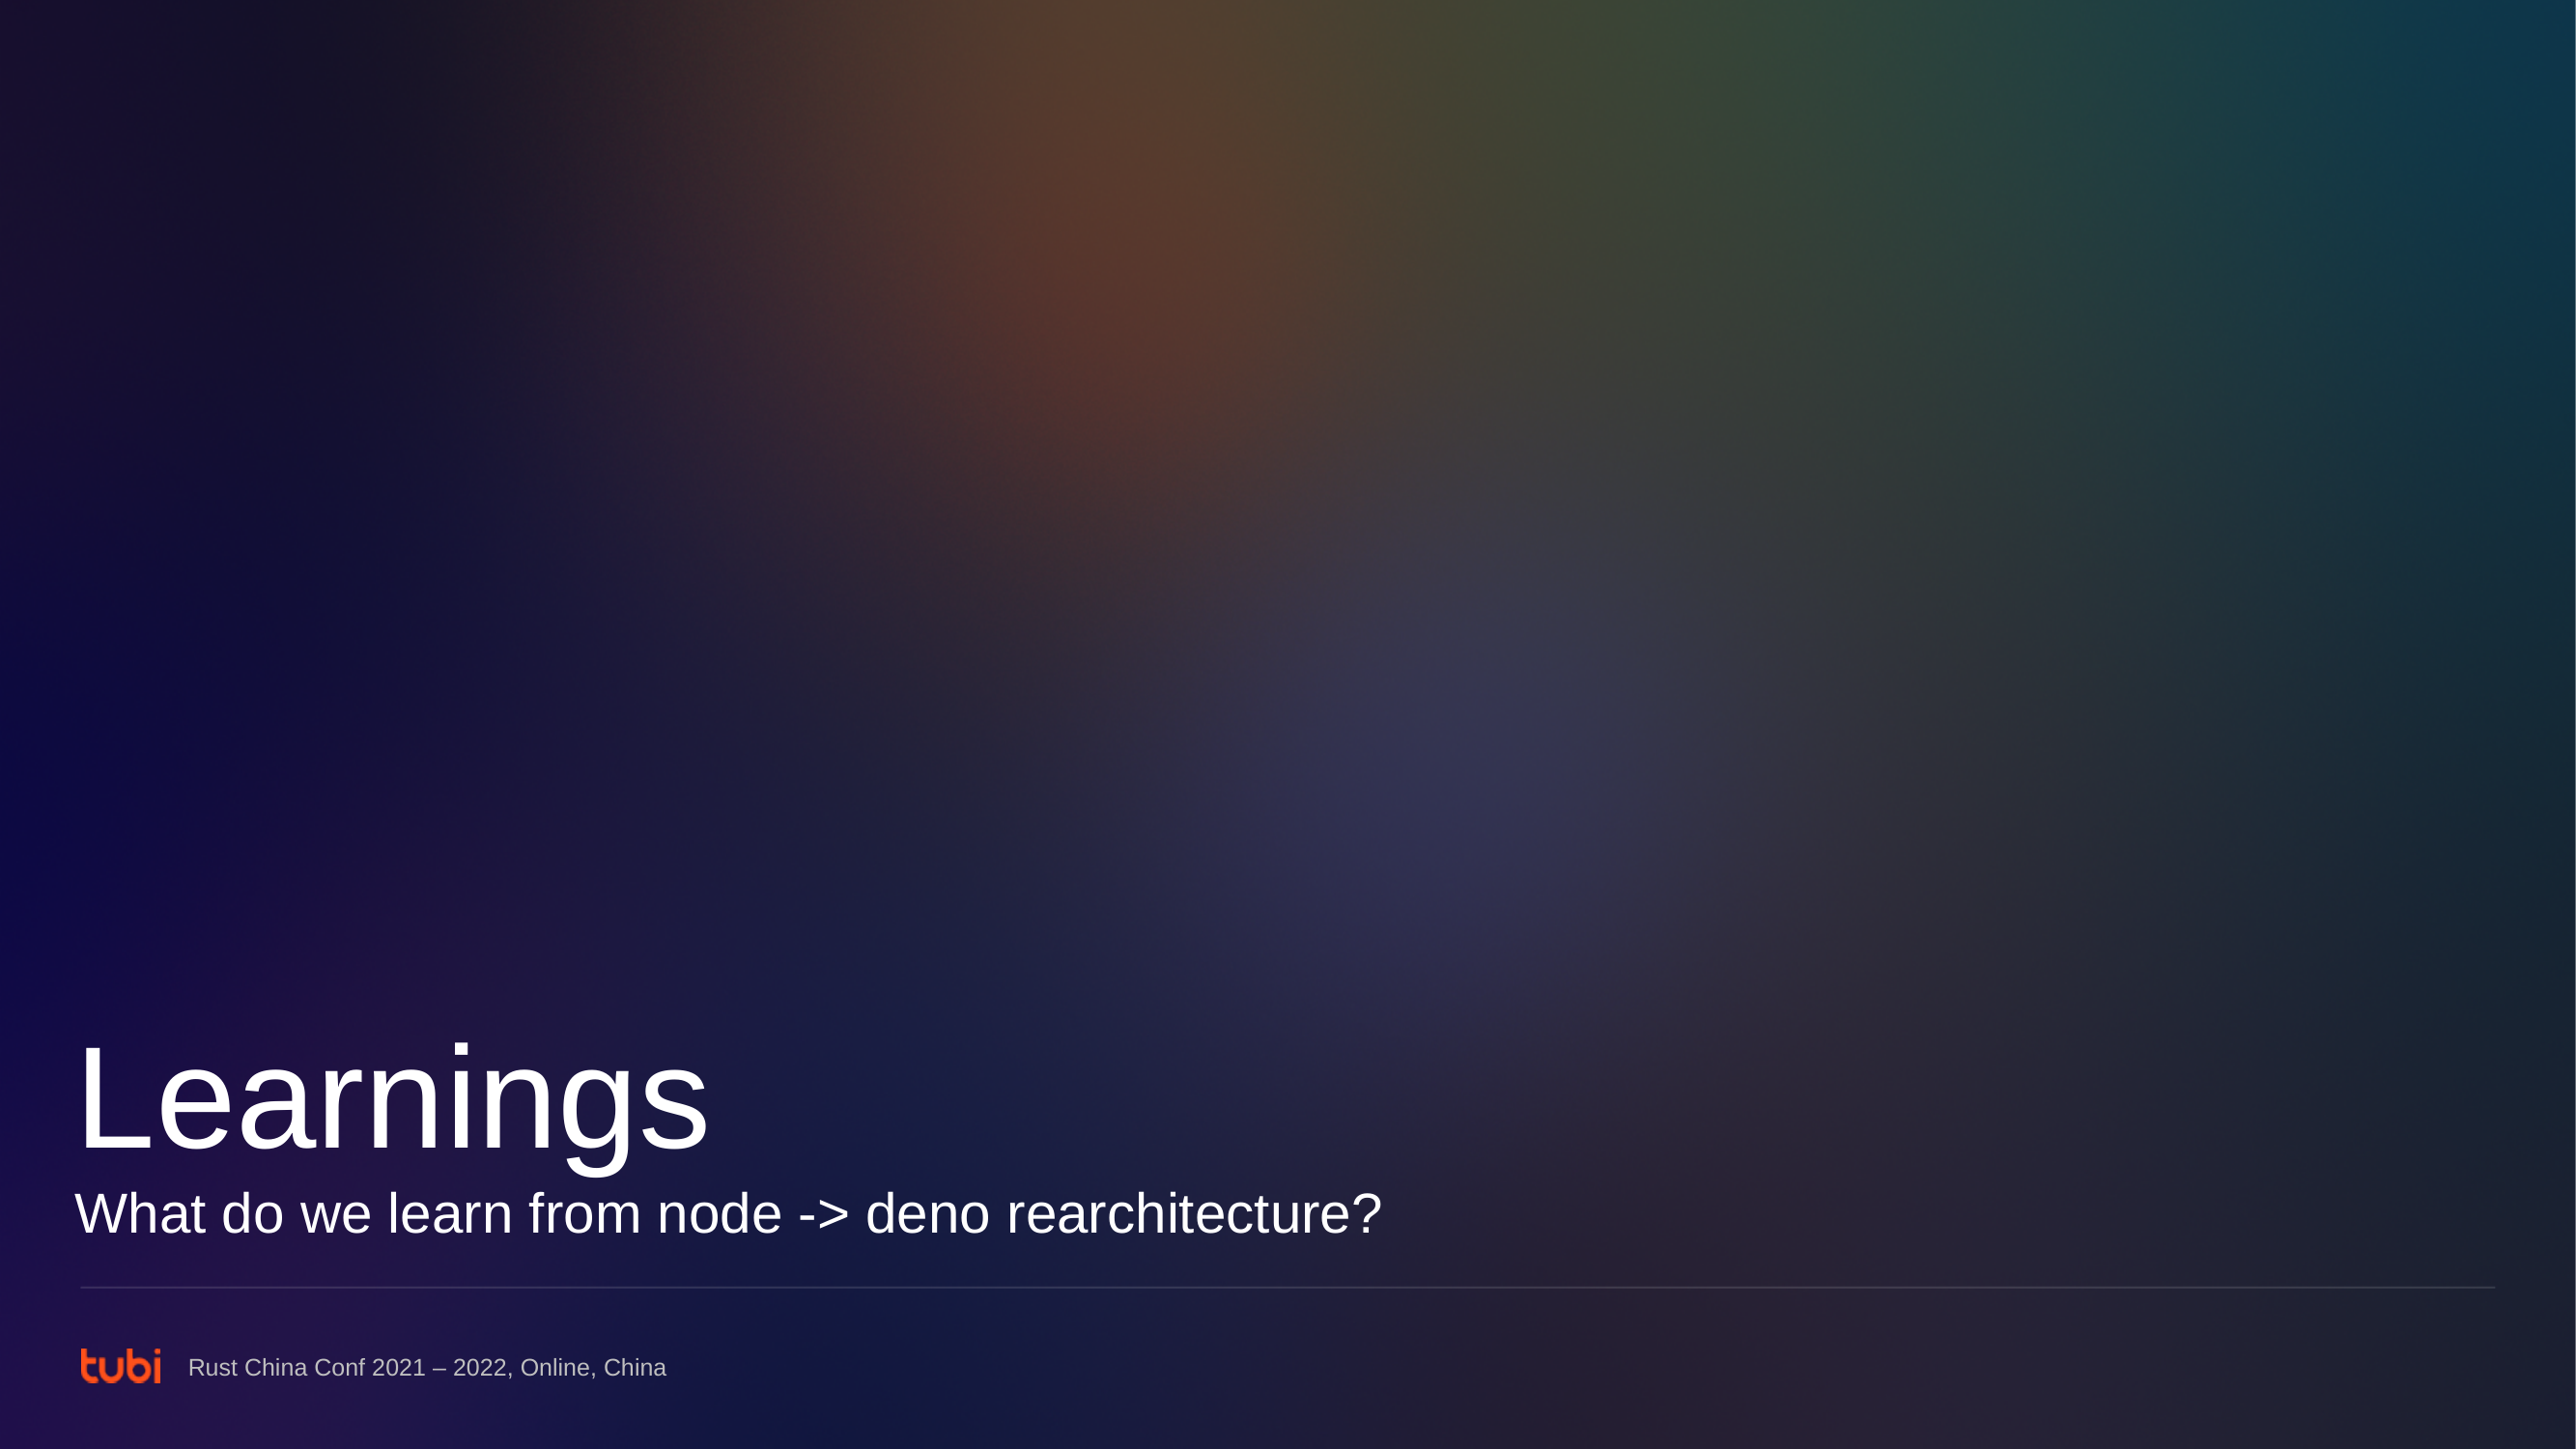

Learnings
What do we learn from node -> deno rearchitecture?